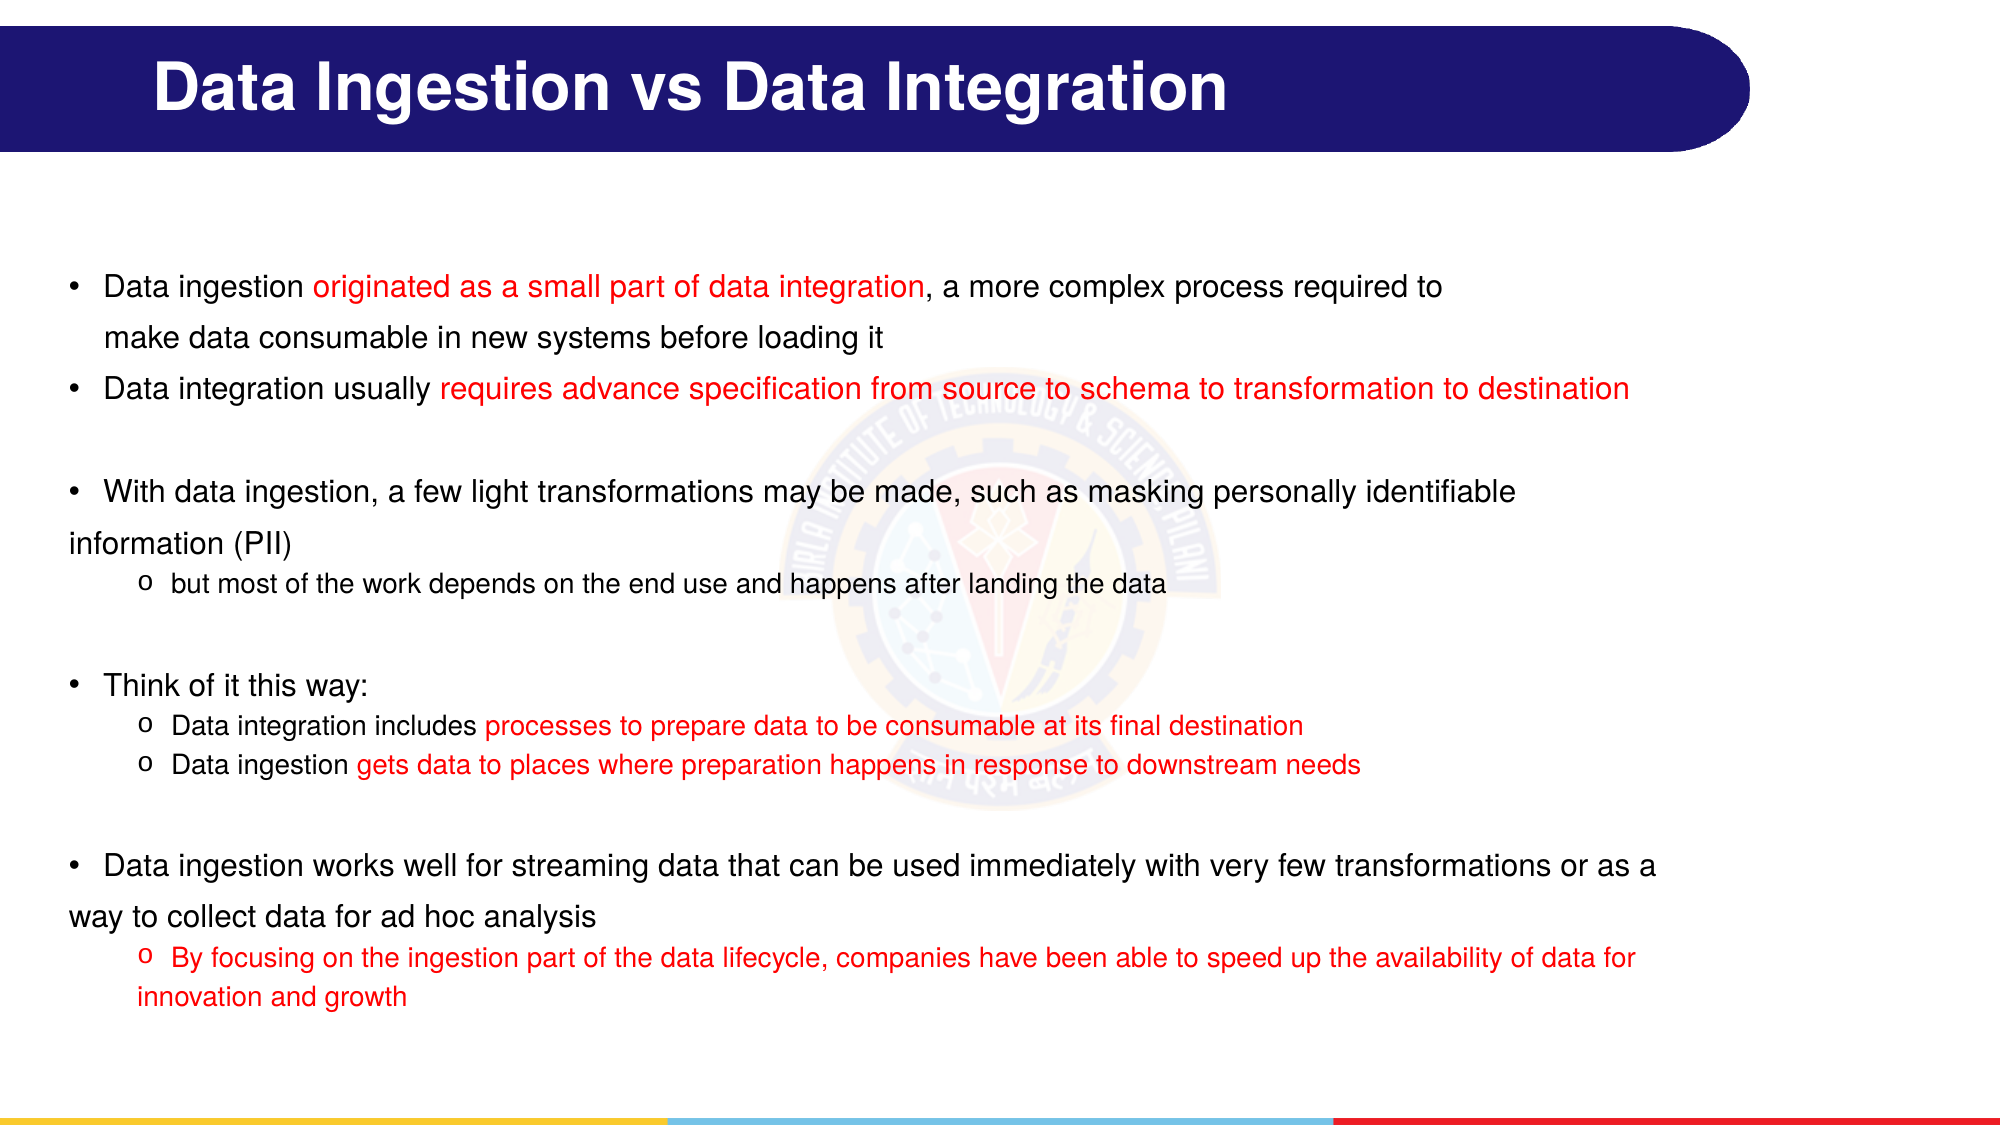

# Data Ingestion vs Data Integration

Data ingestion originated as a small part of data integration, a more complex process required to
    make data consumable in new systems before loading it
Data integration usually requires advance specification from source to schema to transformation to destination

With data ingestion, a few light transformations may be made, such as masking personally identifiable
information (PII)
but most of the work depends on the end use and happens after landing the data

Think of it this way:
Data integration includes processes to prepare data to be consumable at its final destination
Data ingestion gets data to places where preparation happens in response to downstream needs

Data ingestion works well for streaming data that can be used immediately with very few transformations or as a
way to collect data for ad hoc analysis
By focusing on the ingestion part of the data lifecycle, companies have been able to speed up the availability of data for
innovation and growth